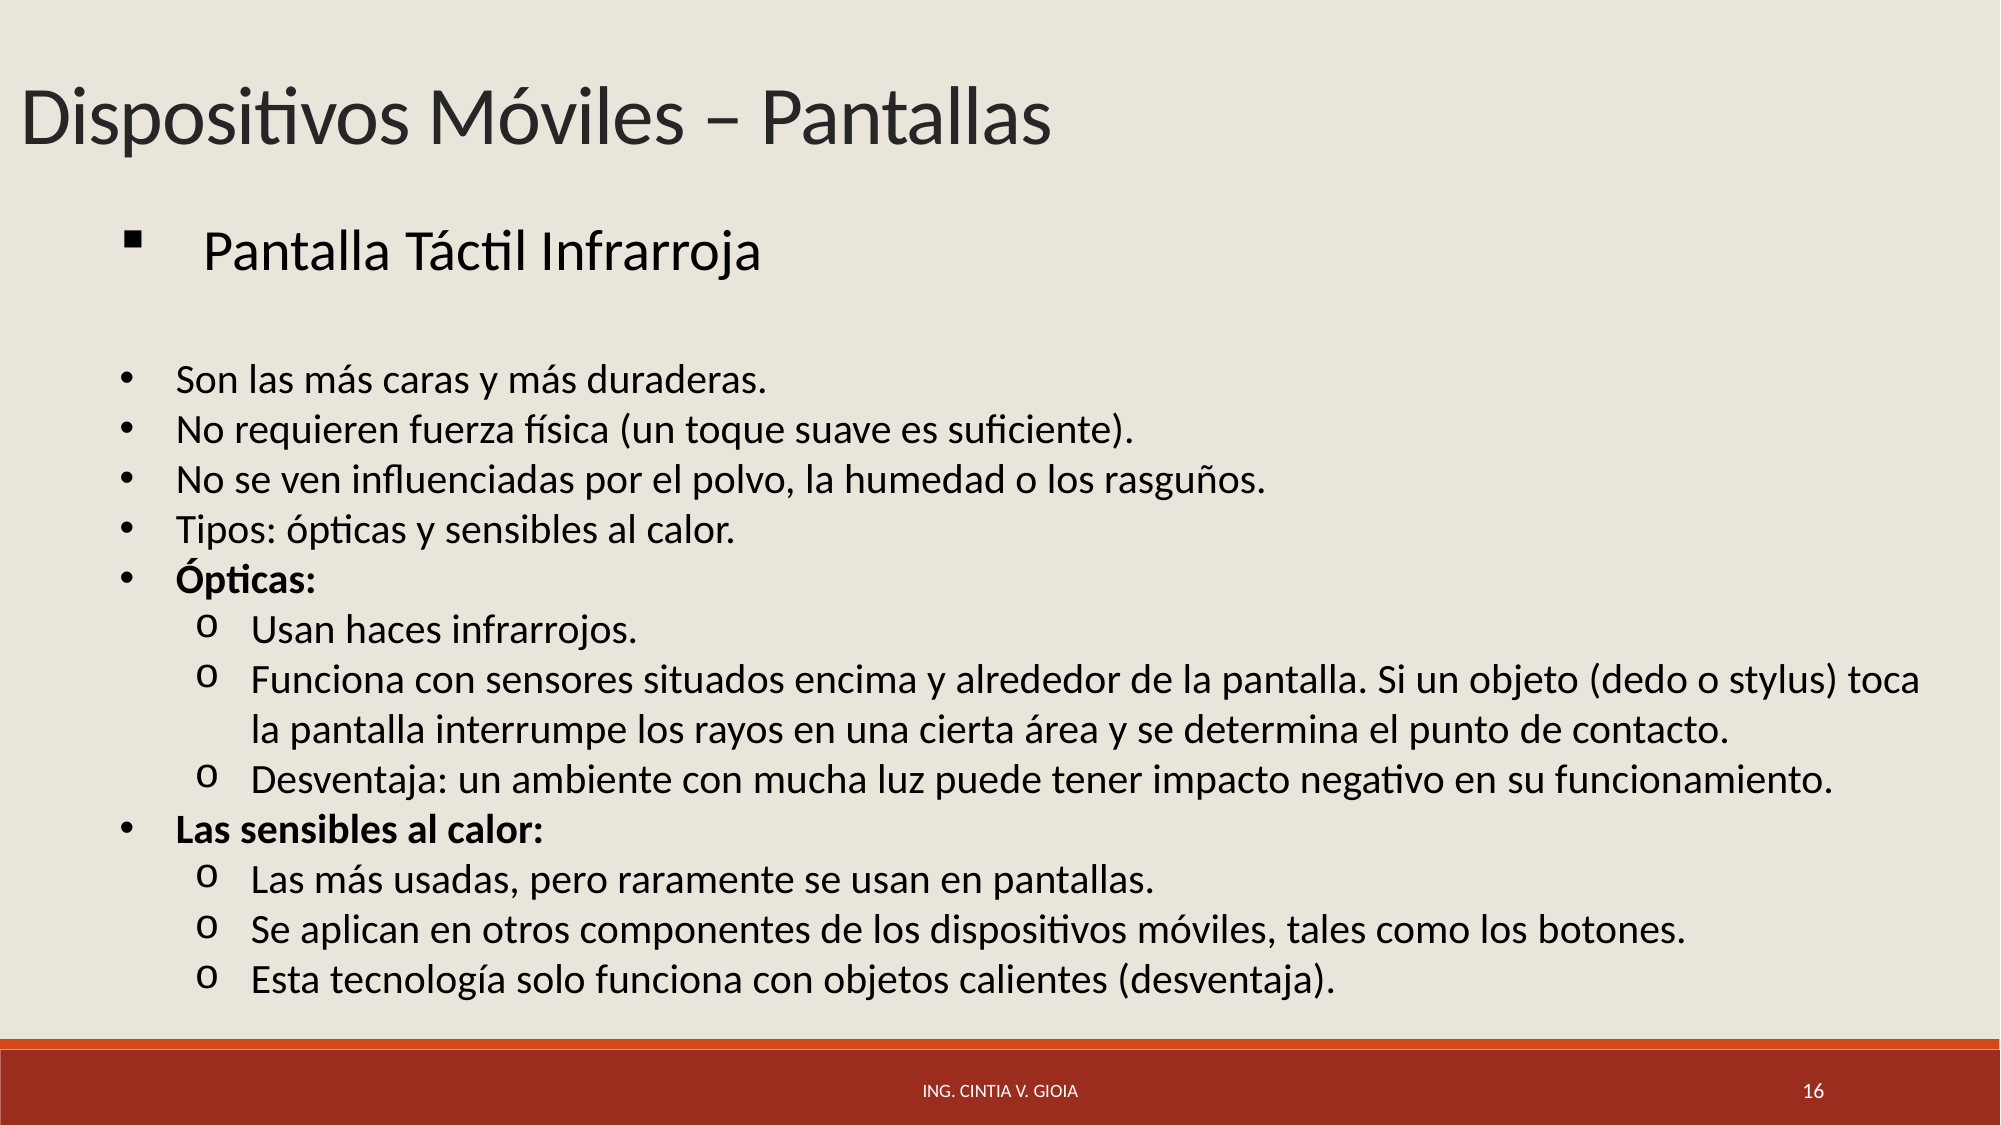

# Dispositivos Móviles – Pantallas
Pantalla Táctil Infrarroja

Son las más caras y más duraderas.
No requieren fuerza física (un toque suave es suficiente).
No se ven influenciadas por el polvo, la humedad o los rasguños.
Tipos: ópticas y sensibles al calor.
Ópticas:
Usan haces infrarrojos.
Funciona con sensores situados encima y alrededor de la pantalla. Si un objeto (dedo o stylus) toca la pantalla interrumpe los rayos en una cierta área y se determina el punto de contacto.
Desventaja: un ambiente con mucha luz puede tener impacto negativo en su funcionamiento.
Las sensibles al calor:
Las más usadas, pero raramente se usan en pantallas.
Se aplican en otros componentes de los dispositivos móviles, tales como los botones.
Esta tecnología solo funciona con objetos calientes (desventaja).

Ing. Cintia V. Gioia
16